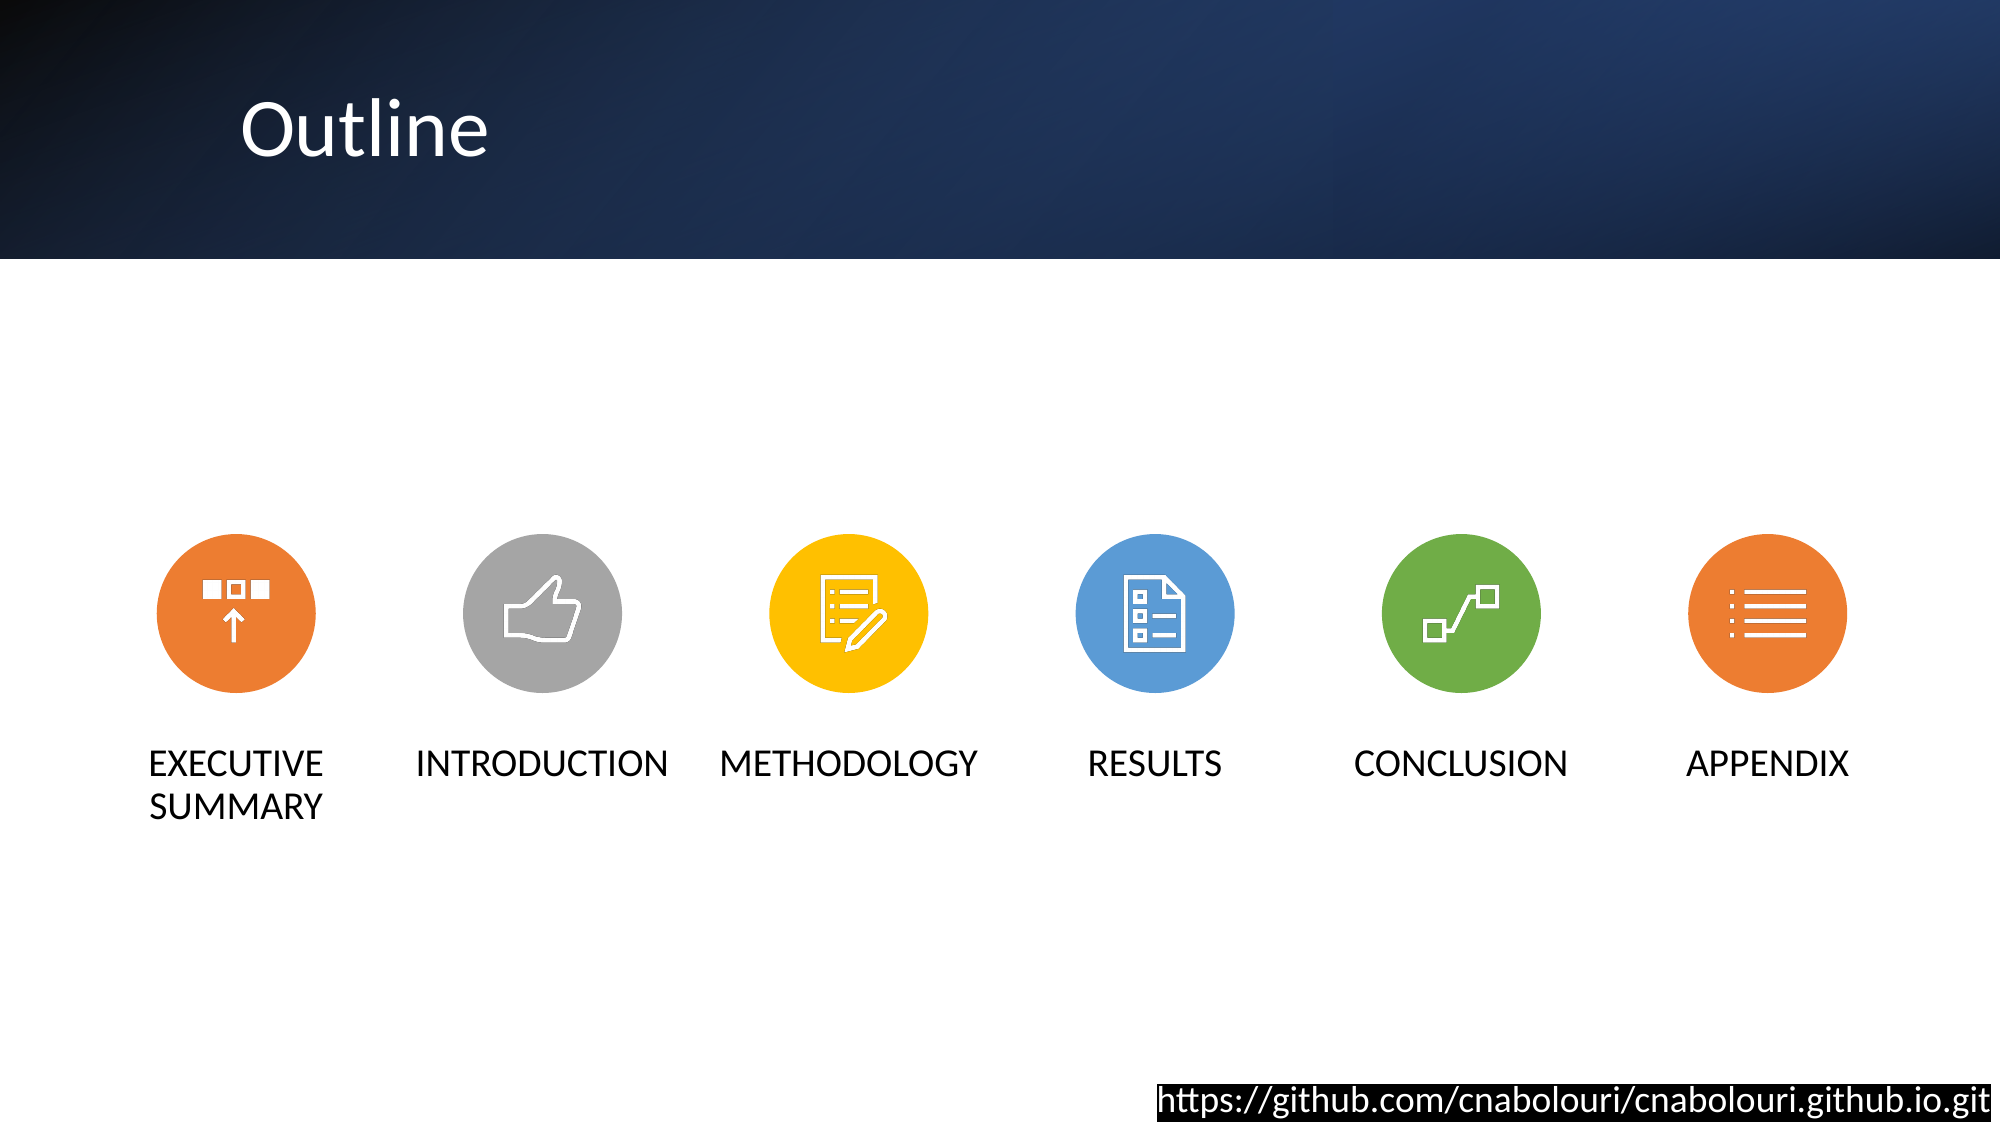

Outline
Executive Summary
Introduction
Methodology
Results
Conclusion
Appendix
2
https://github.com/cnabolouri/cnabolouri.github.io.git